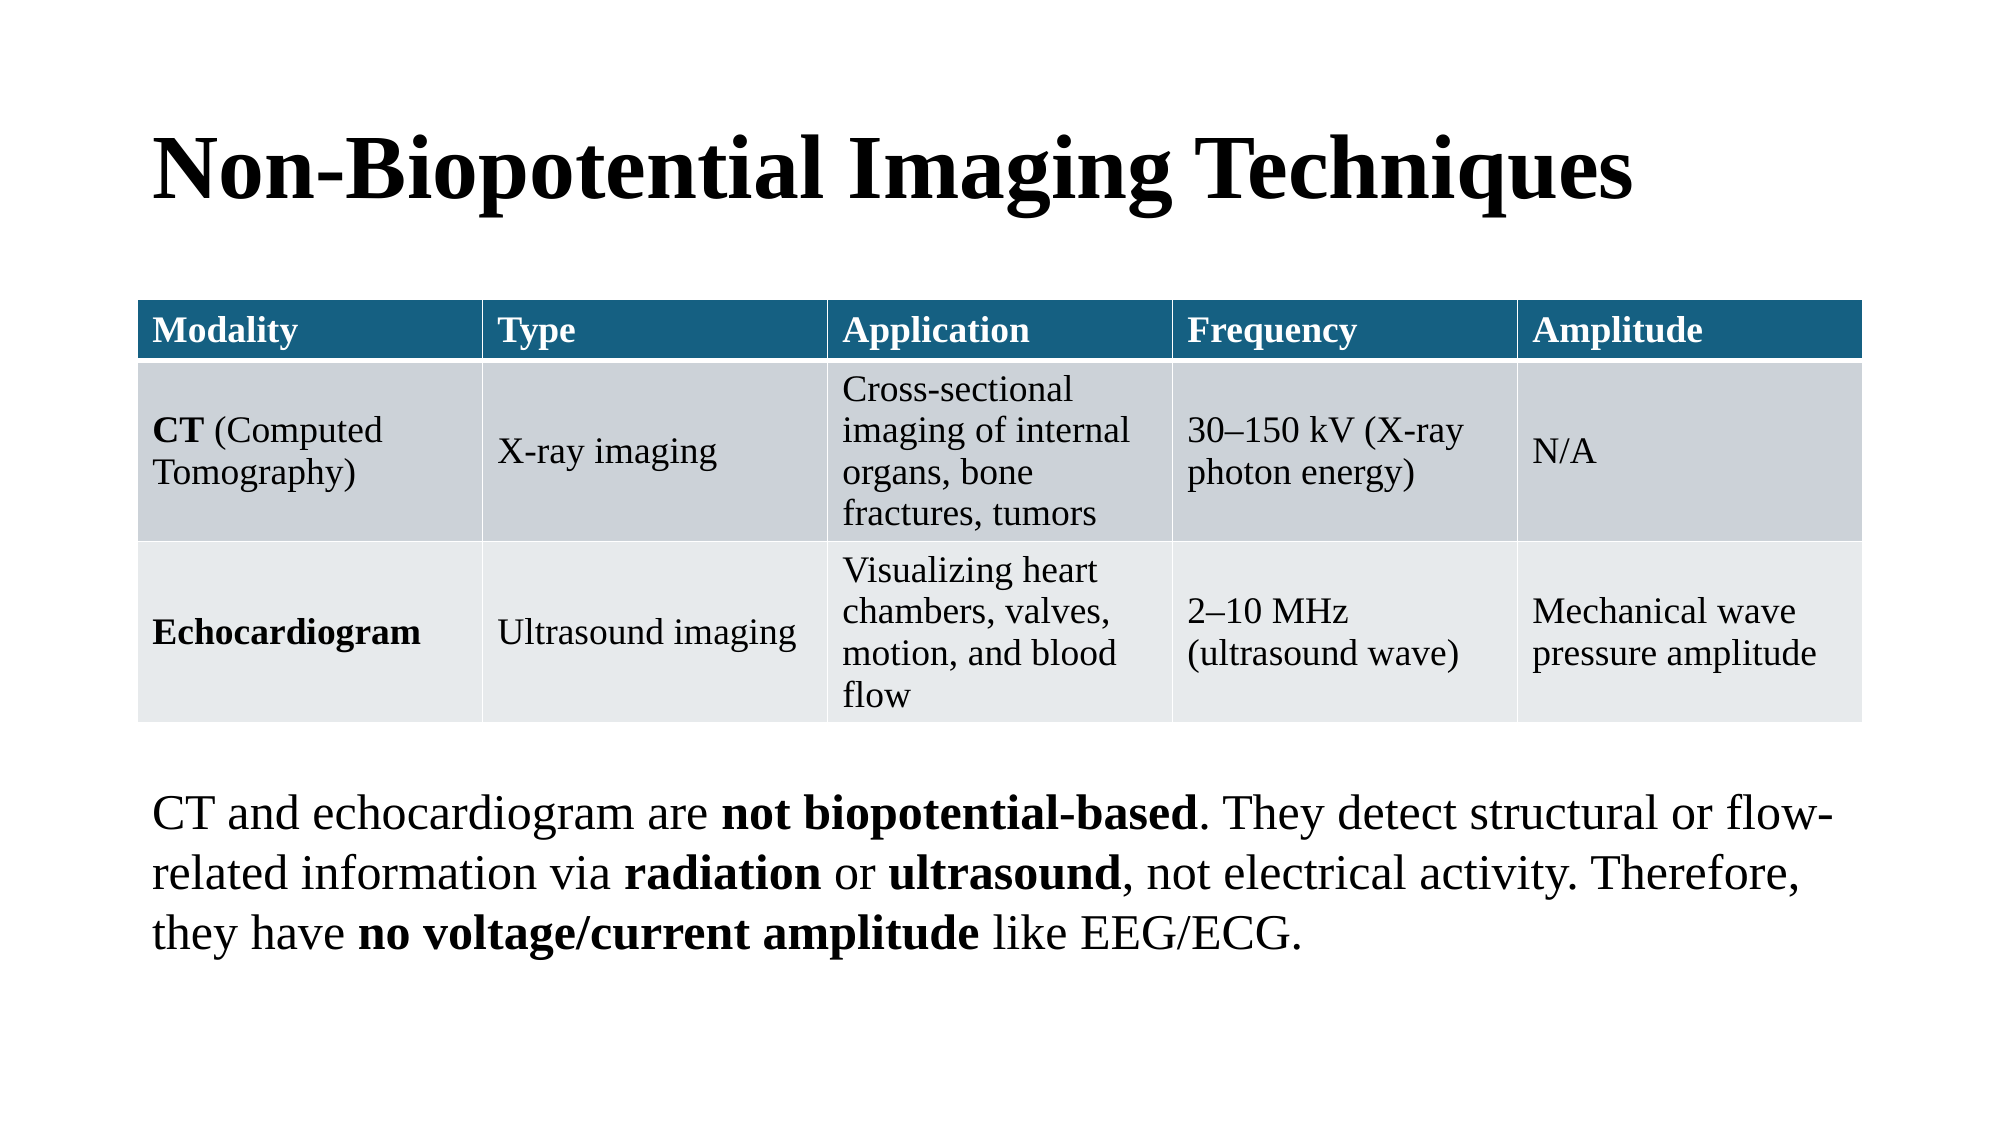

# Non-Biopotential Imaging Techniques
| Modality | Type | Application | Frequency | Amplitude |
| --- | --- | --- | --- | --- |
| CT (Computed Tomography) | X-ray imaging | Cross-sectional imaging of internal organs, bone fractures, tumors | 30–150 kV (X-ray photon energy) | N/A |
| Echocardiogram | Ultrasound imaging | Visualizing heart chambers, valves, motion, and blood flow | 2–10 MHz (ultrasound wave) | Mechanical wave pressure amplitude |
CT and echocardiogram are not biopotential-based. They detect structural or flow-related information via radiation or ultrasound, not electrical activity. Therefore, they have no voltage/current amplitude like EEG/ECG.